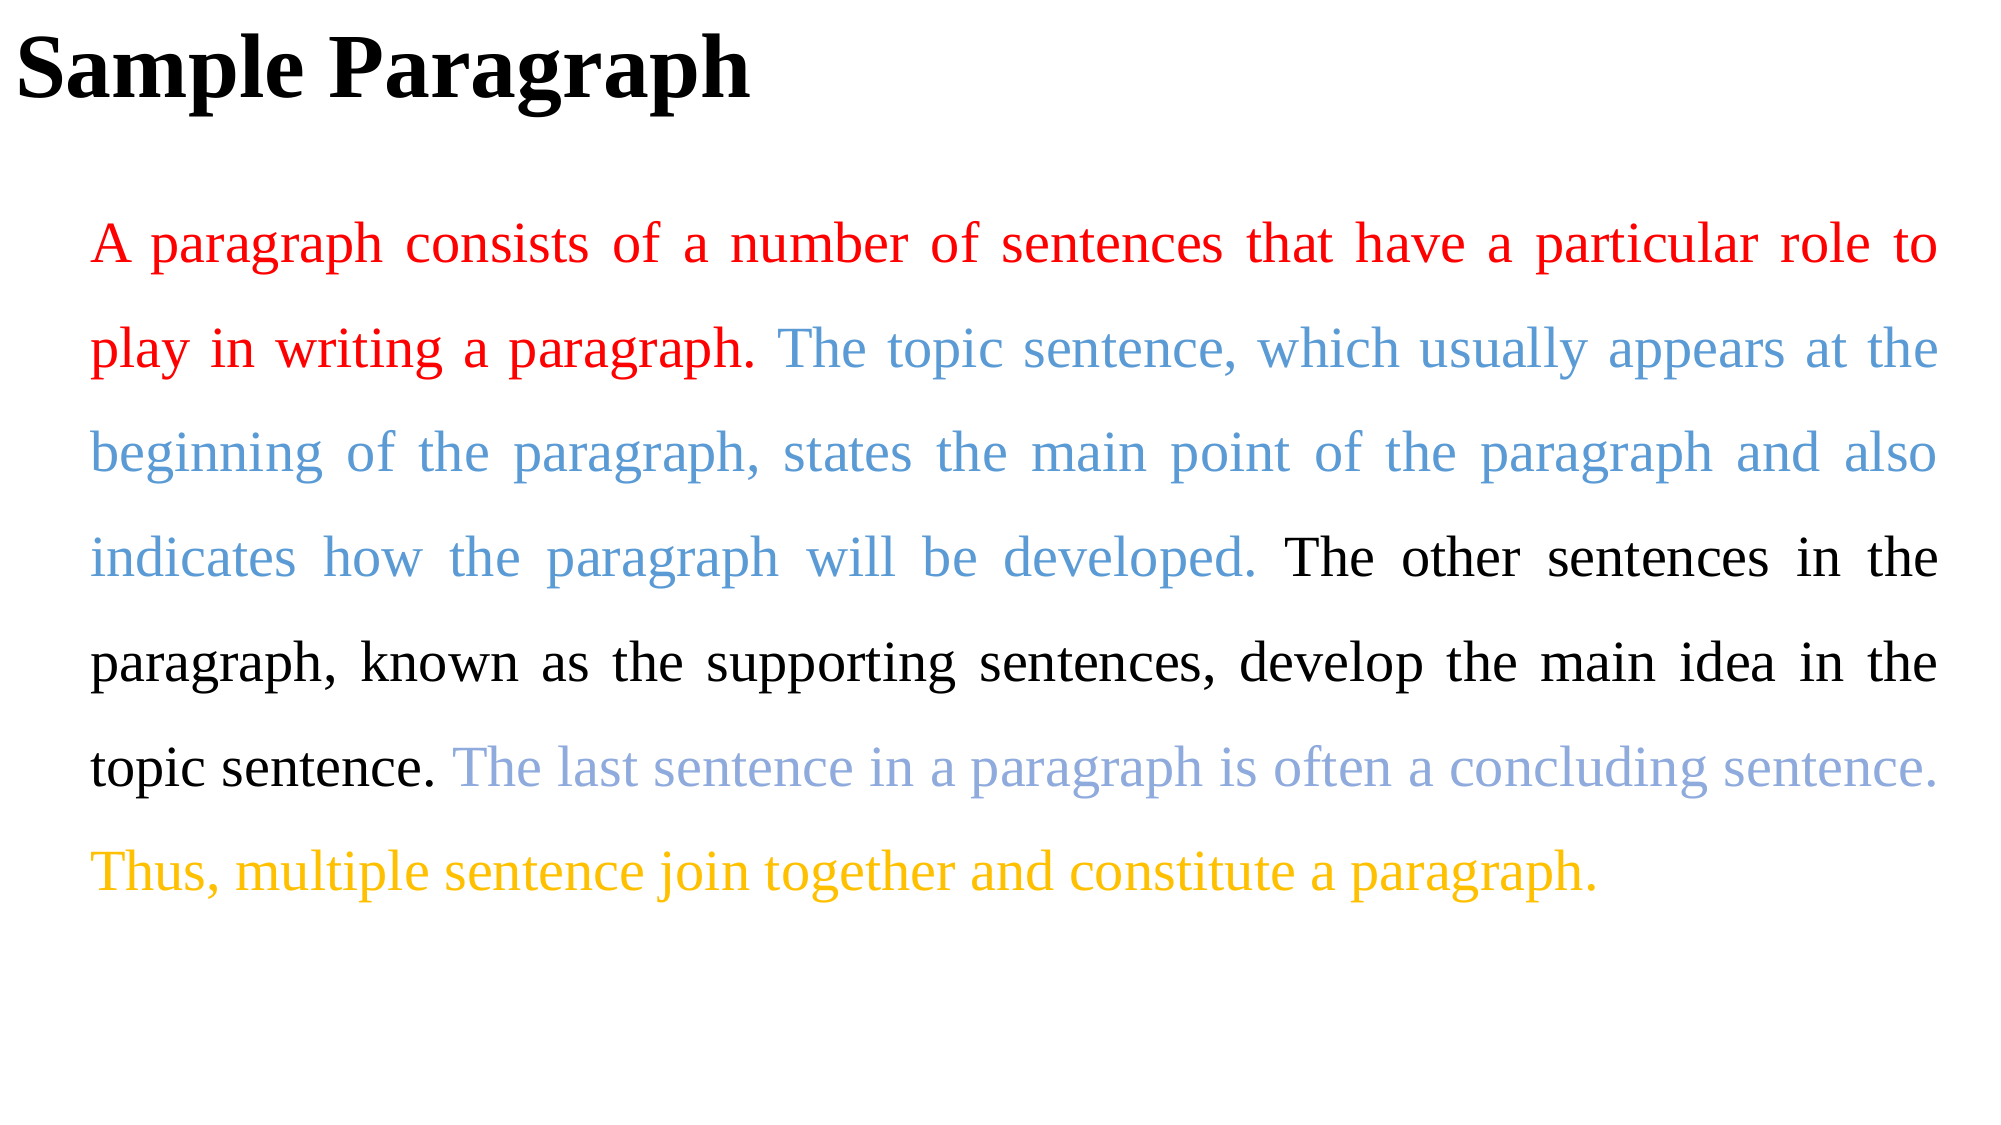

# Sample Paragraph
A paragraph consists of a number of sentences that have a particular role to play in writing a paragraph. The topic sentence, which usually appears at the beginning of the paragraph, states the main point of the paragraph and also indicates how the paragraph will be developed. The other sentences in the paragraph, known as the supporting sentences, develop the main idea in the topic sentence. The last sentence in a paragraph is often a concluding sentence. Thus, multiple sentence join together and constitute a paragraph.